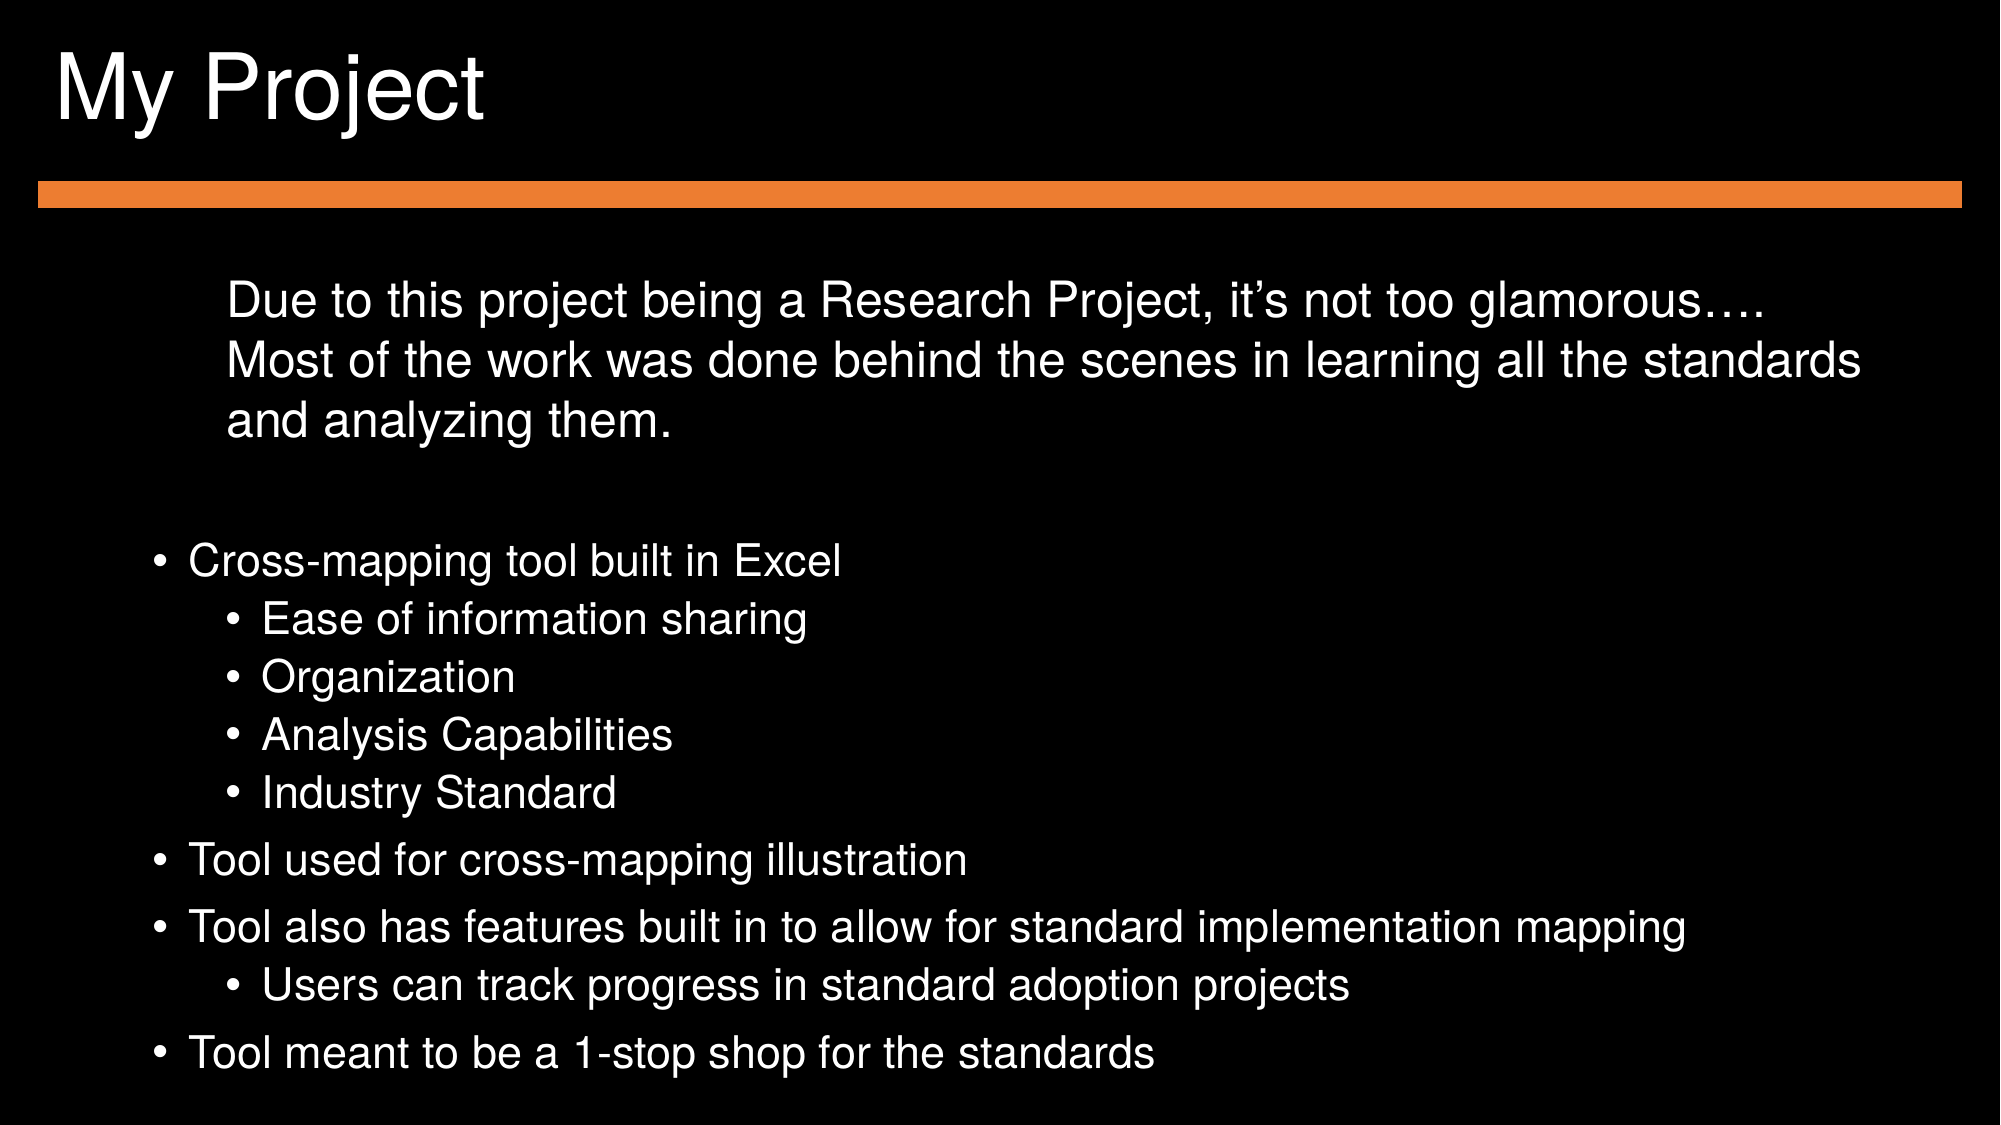

# My Project

Due to this project being a Research Project, it’s not too glamorous…. Most of the work was done behind the scenes in learning all the standards and analyzing them.
Cross-mapping tool built in Excel
Ease of information sharing
Organization
Analysis Capabilities
Industry Standard
Tool used for cross-mapping illustration
Tool also has features built in to allow for standard implementation mapping
Users can track progress in standard adoption projects
Tool meant to be a 1-stop shop for the standards